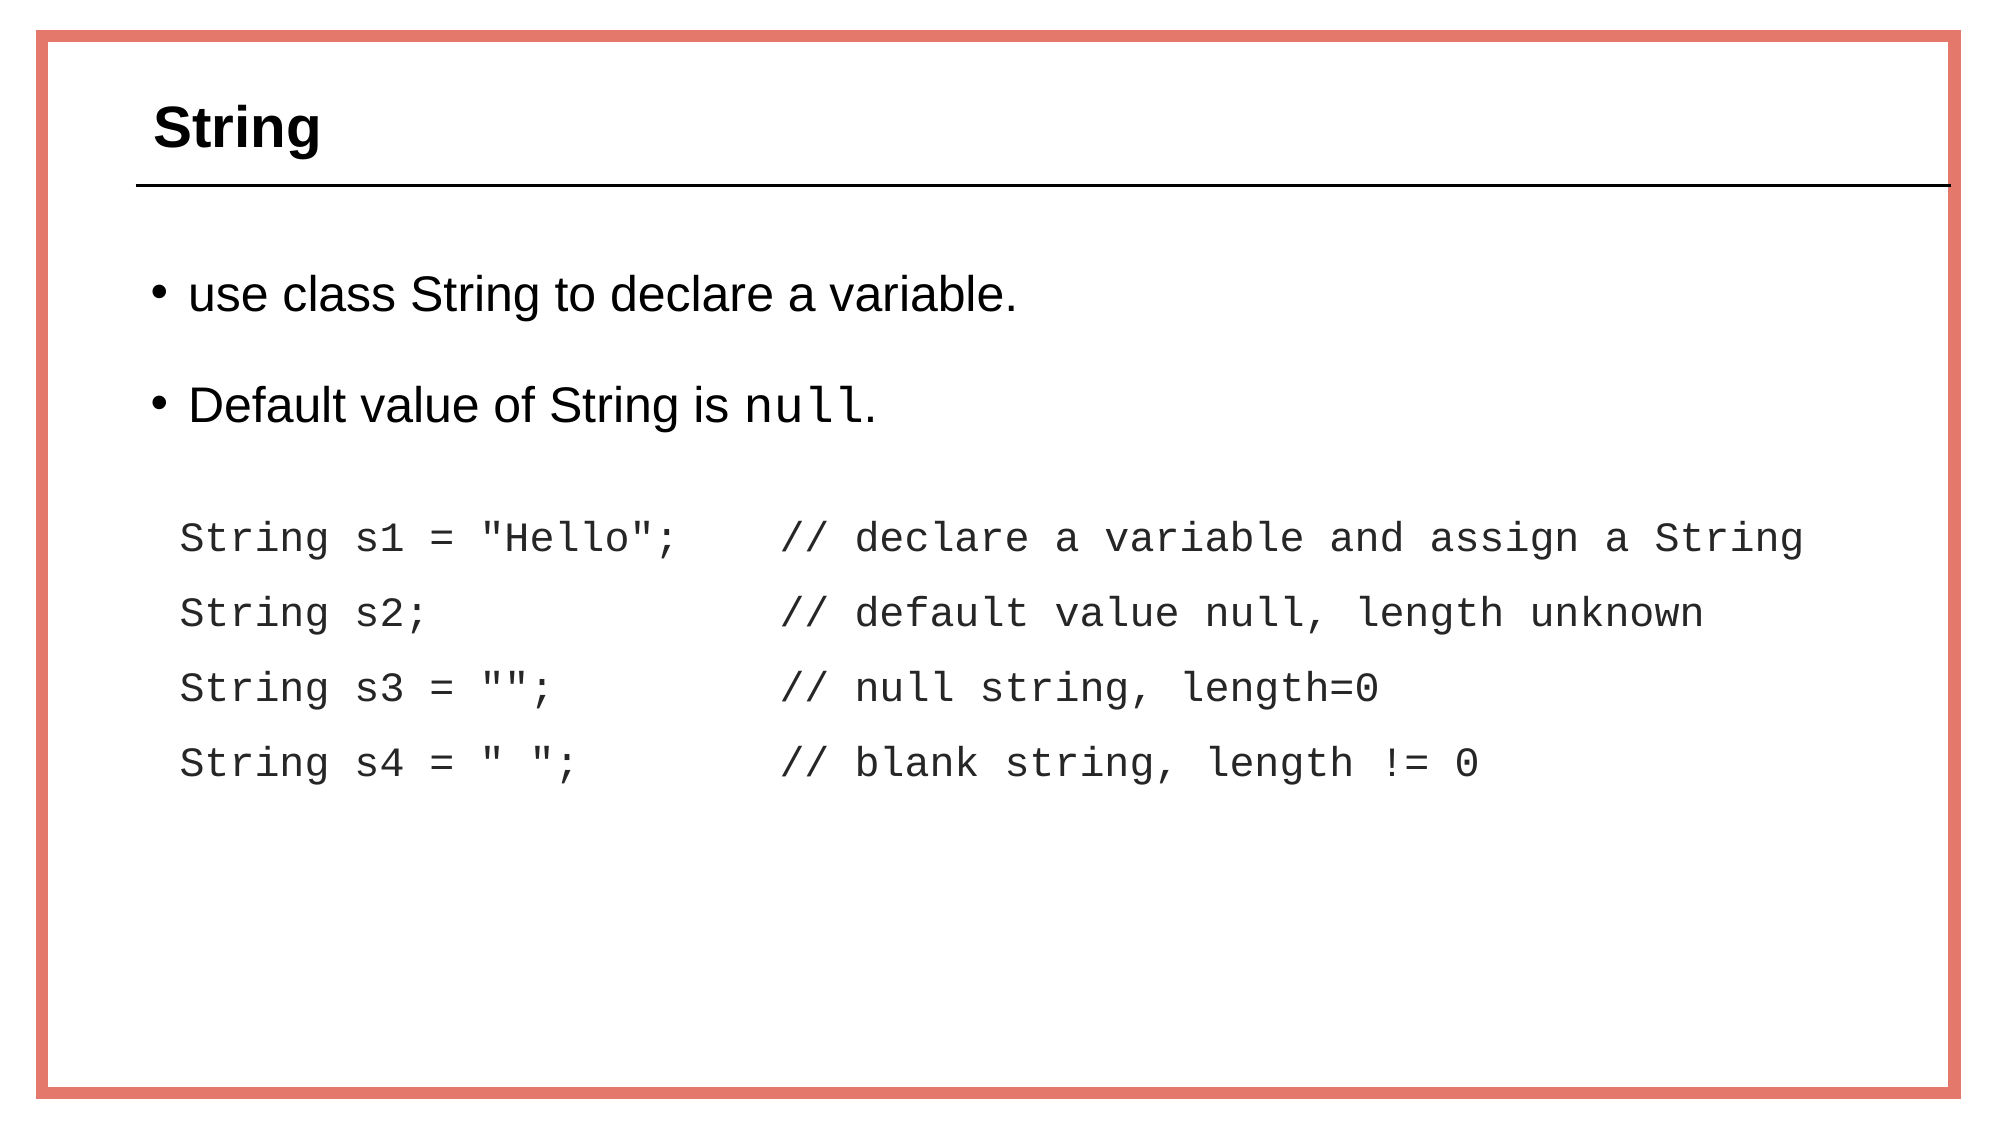

String
use class String to declare a variable.
Default value of String is null.

String s1 = "Hello"; 	// declare a variable and assign a String
String s2; 			// default value null, length unknown
String s3 = ""; 		// null string, length=0
String s4 = " "; 		// blank string, length != 0
44